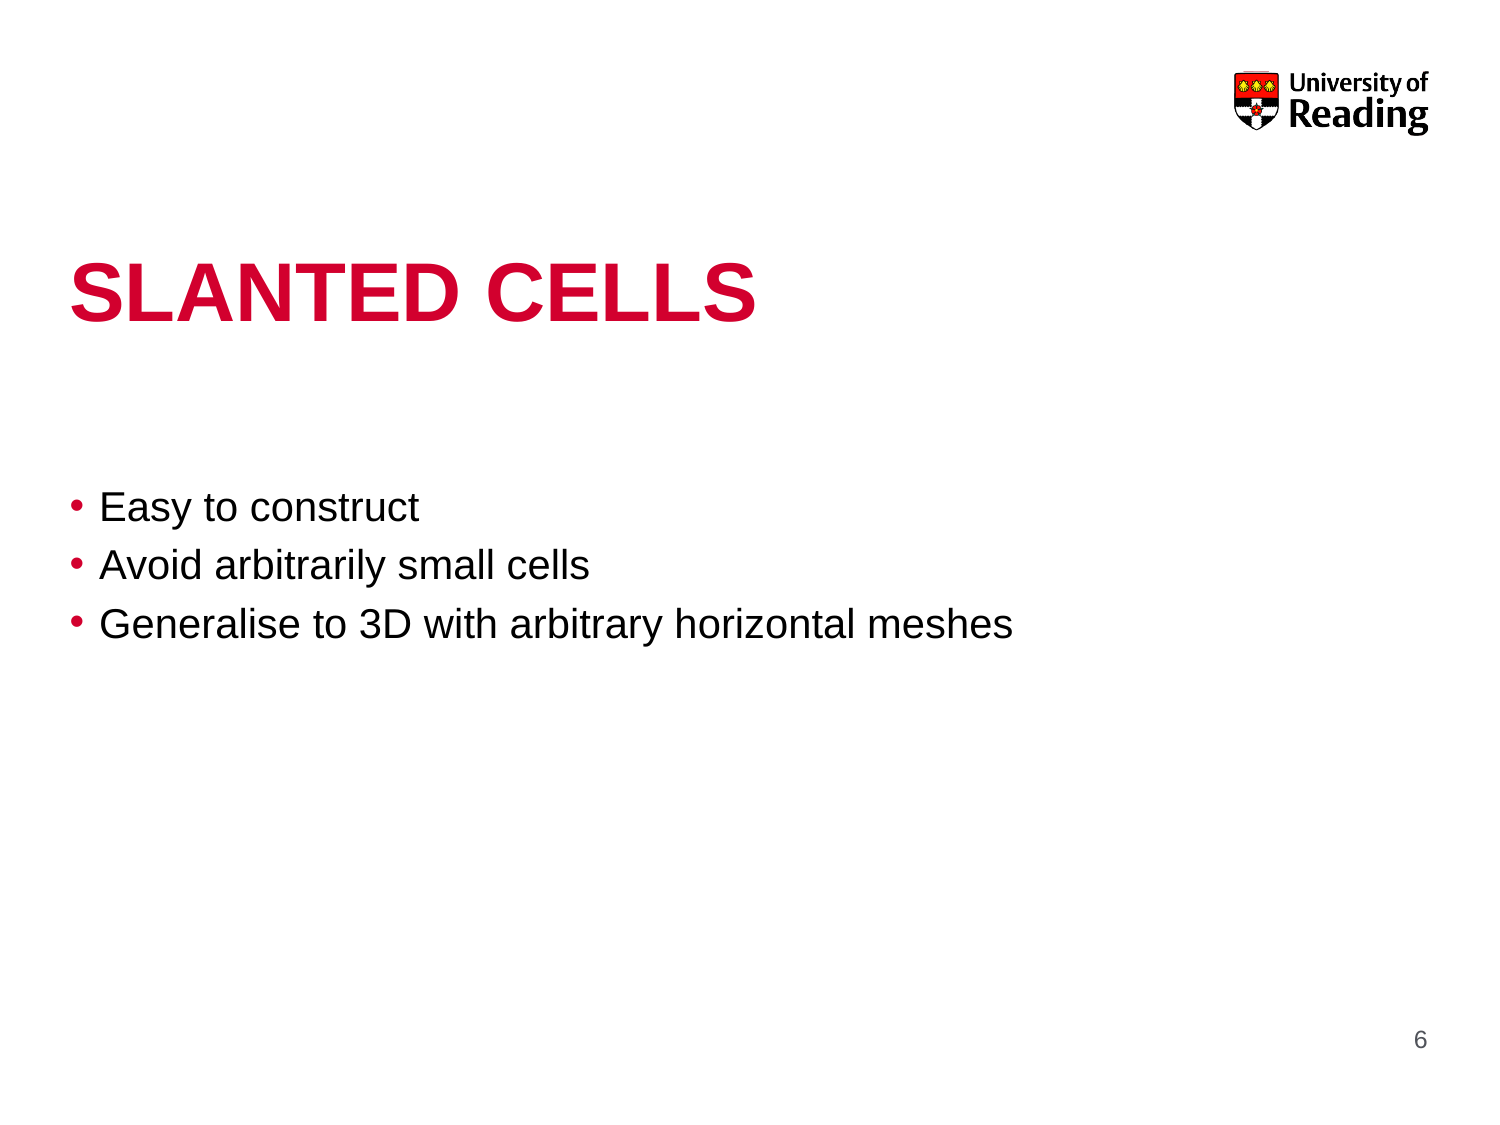

# Slanted Cells
Easy to construct
Avoid arbitrarily small cells
Generalise to 3D with arbitrary horizontal meshes

6